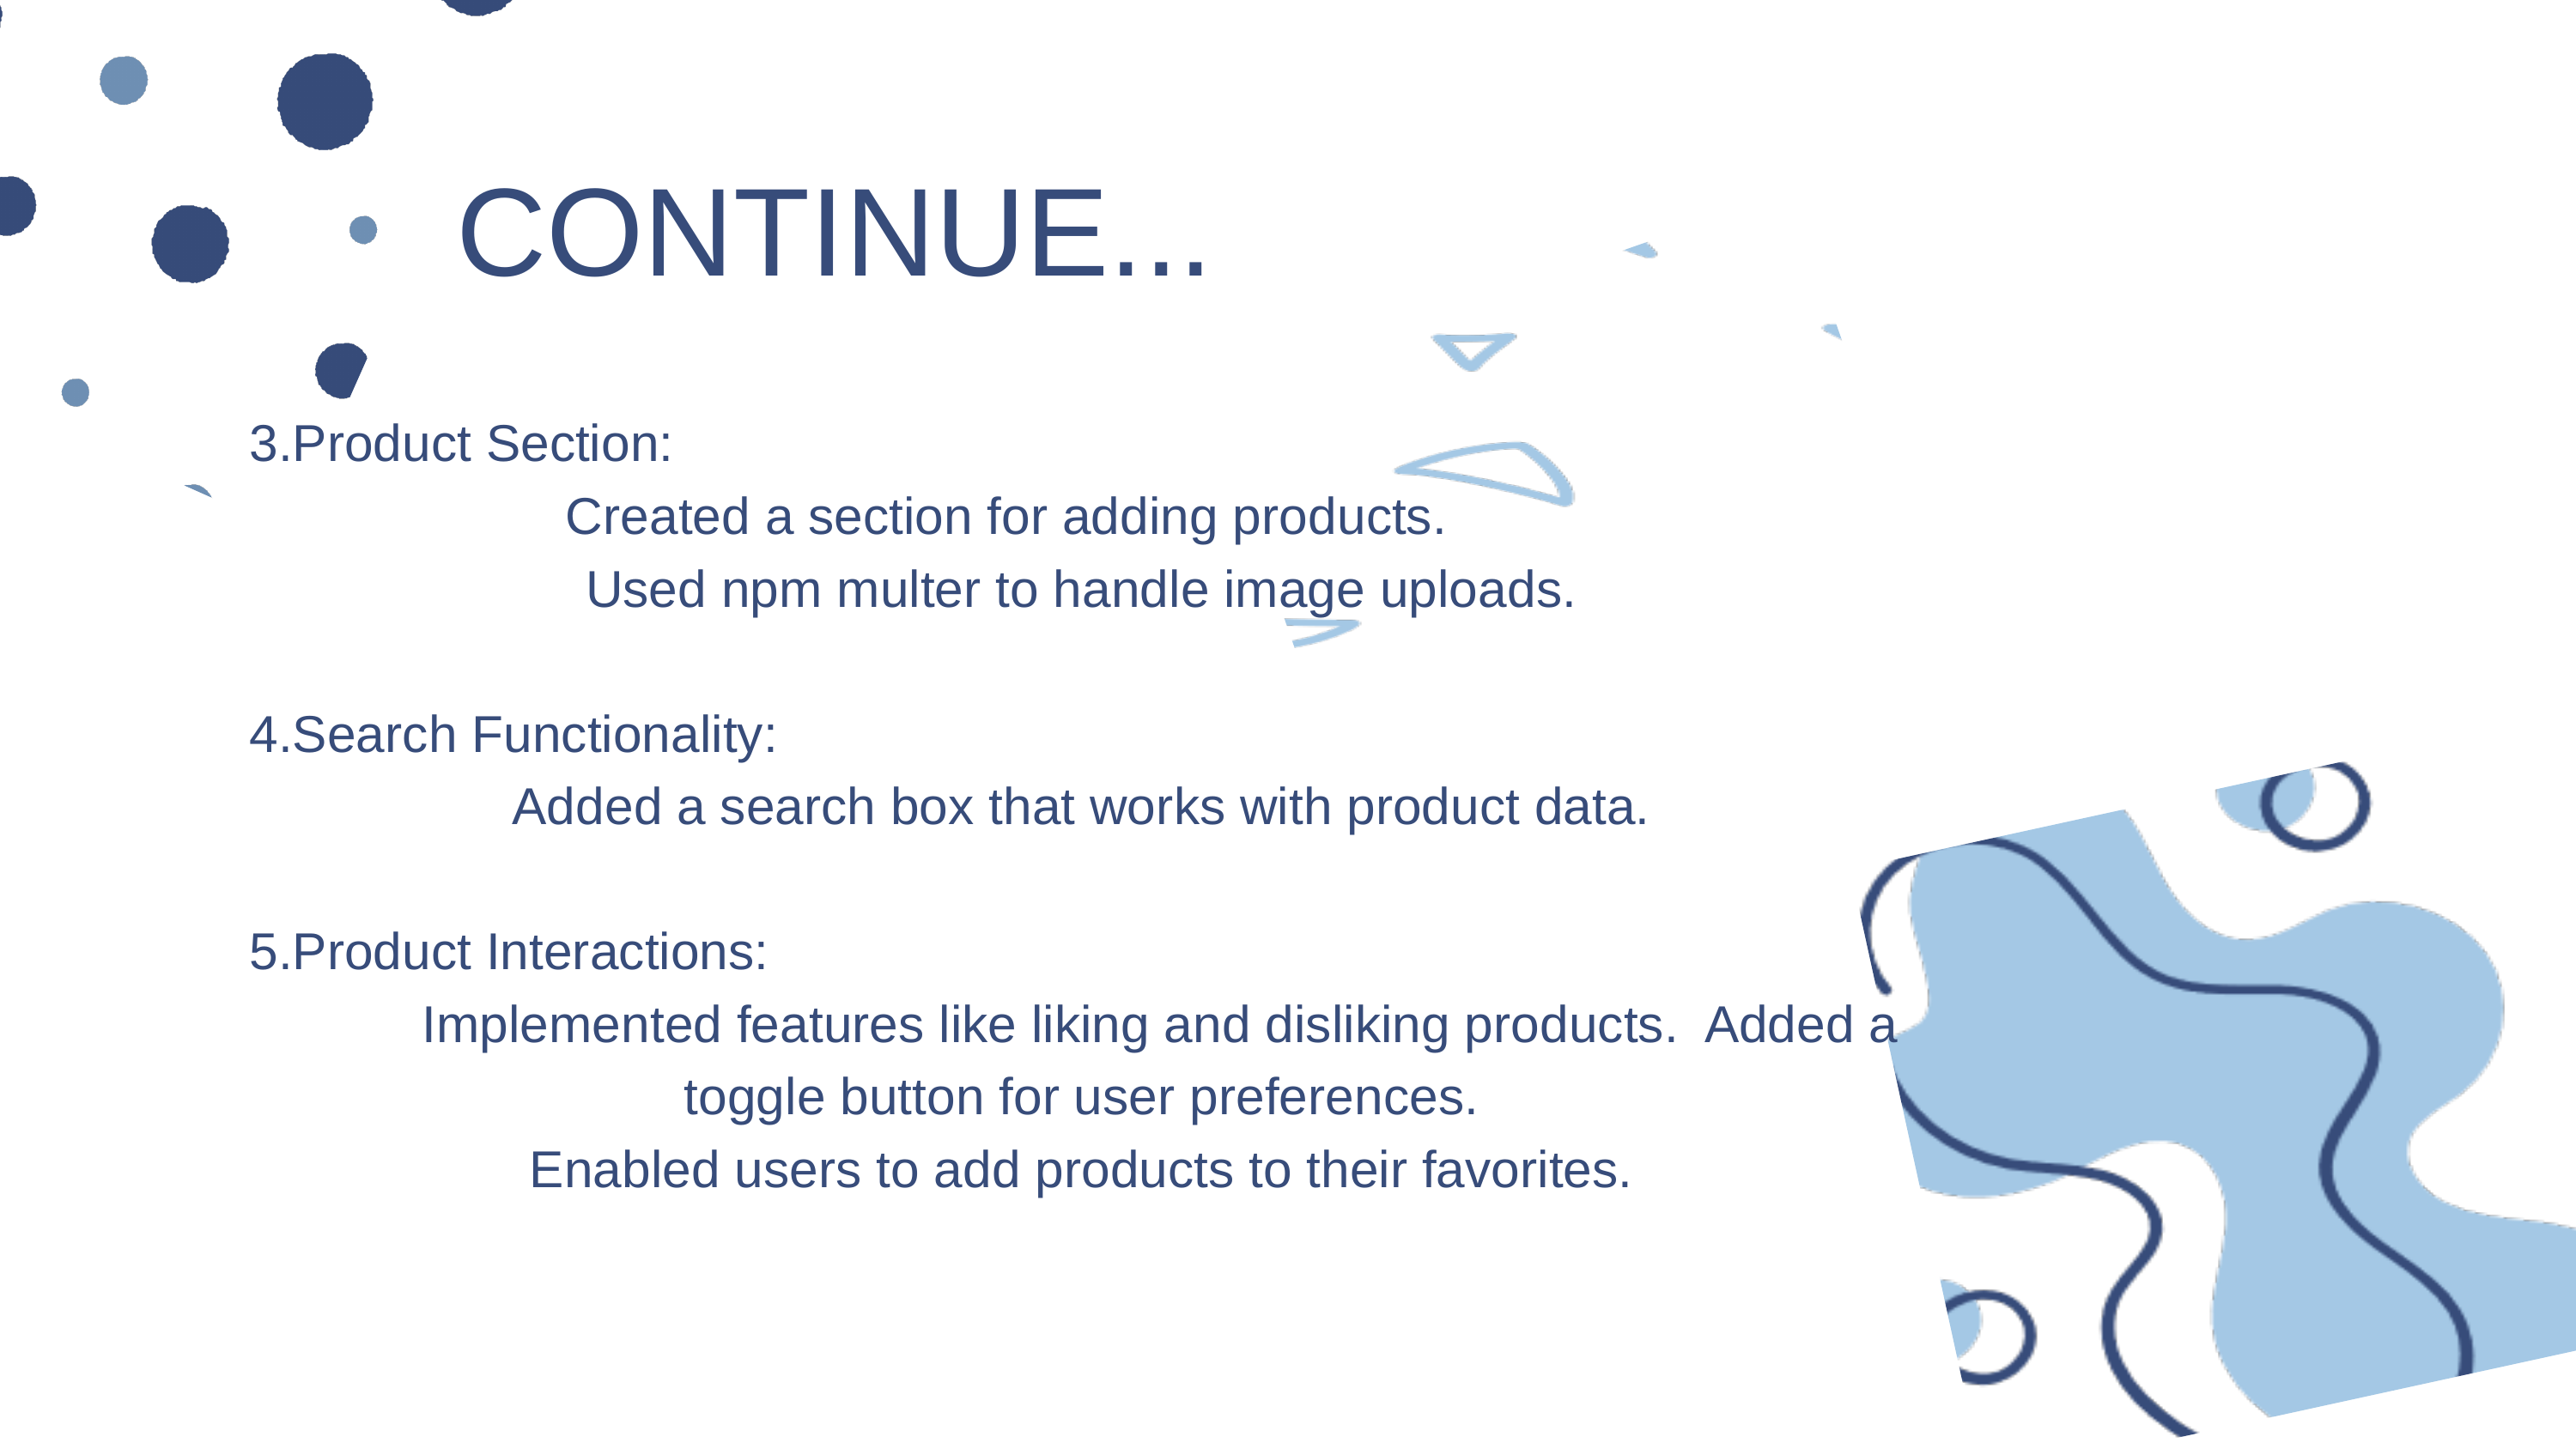

CONTINUE...

3.Product Section:
                      Created a section for adding products.
Used npm multer to handle image uploads.

4.Search Functionality:
Added a search box that works with product data.

5.Product Interactions:
           Implemented features like liking and disliking products.  Added a toggle button for user preferences.
Enabled users to add products to their favorites.